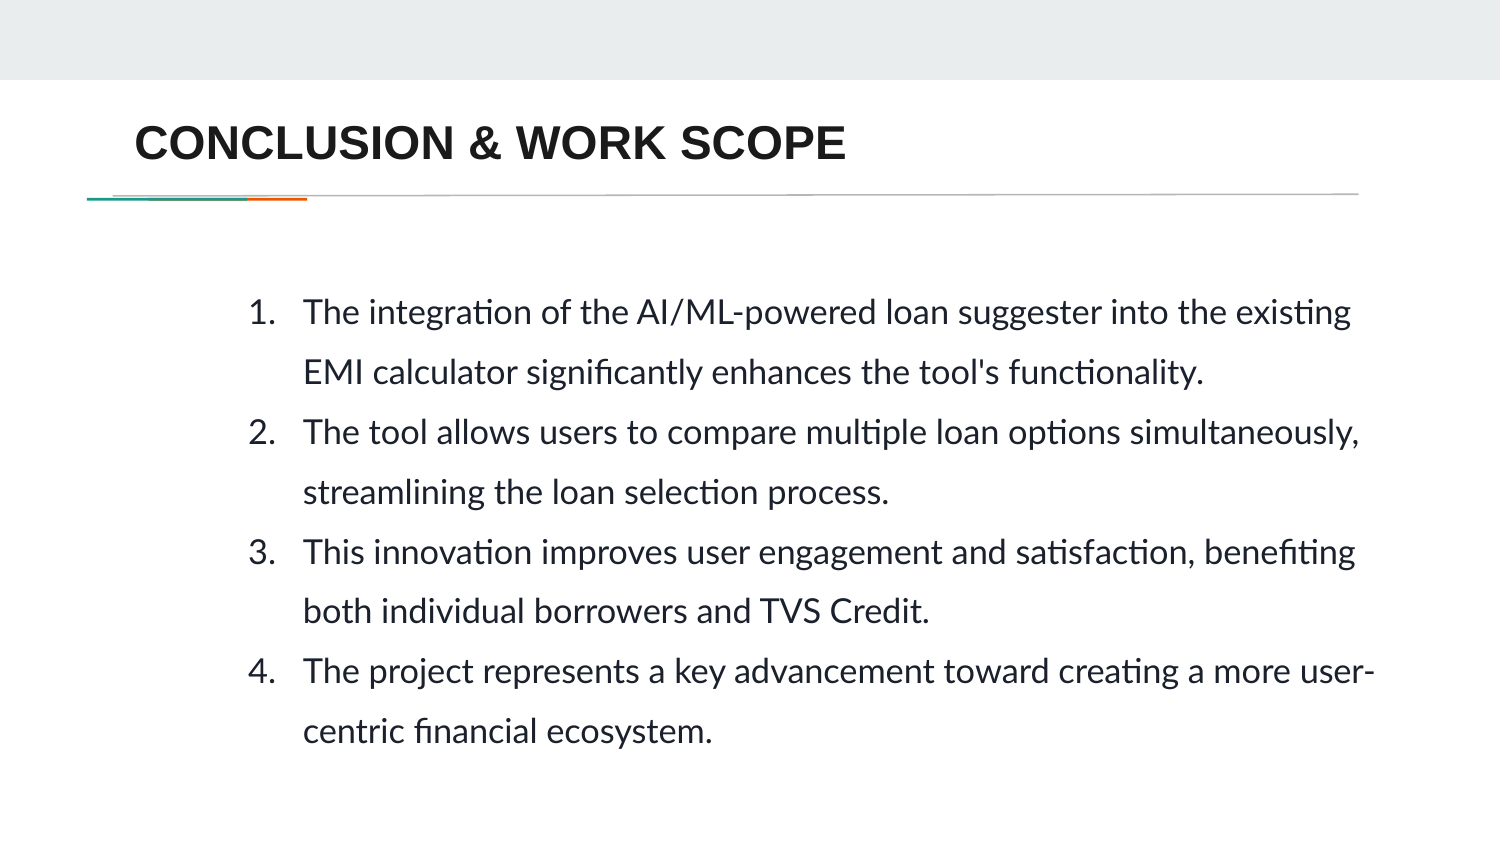

# CONCLUSION & WORK SCOPE
The integration of the AI/ML-powered loan suggester into the existing EMI calculator significantly enhances the tool's functionality.
The tool allows users to compare multiple loan options simultaneously, streamlining the loan selection process.
This innovation improves user engagement and satisfaction, benefiting both individual borrowers and TVS Credit.
The project represents a key advancement toward creating a more user-centric financial ecosystem.